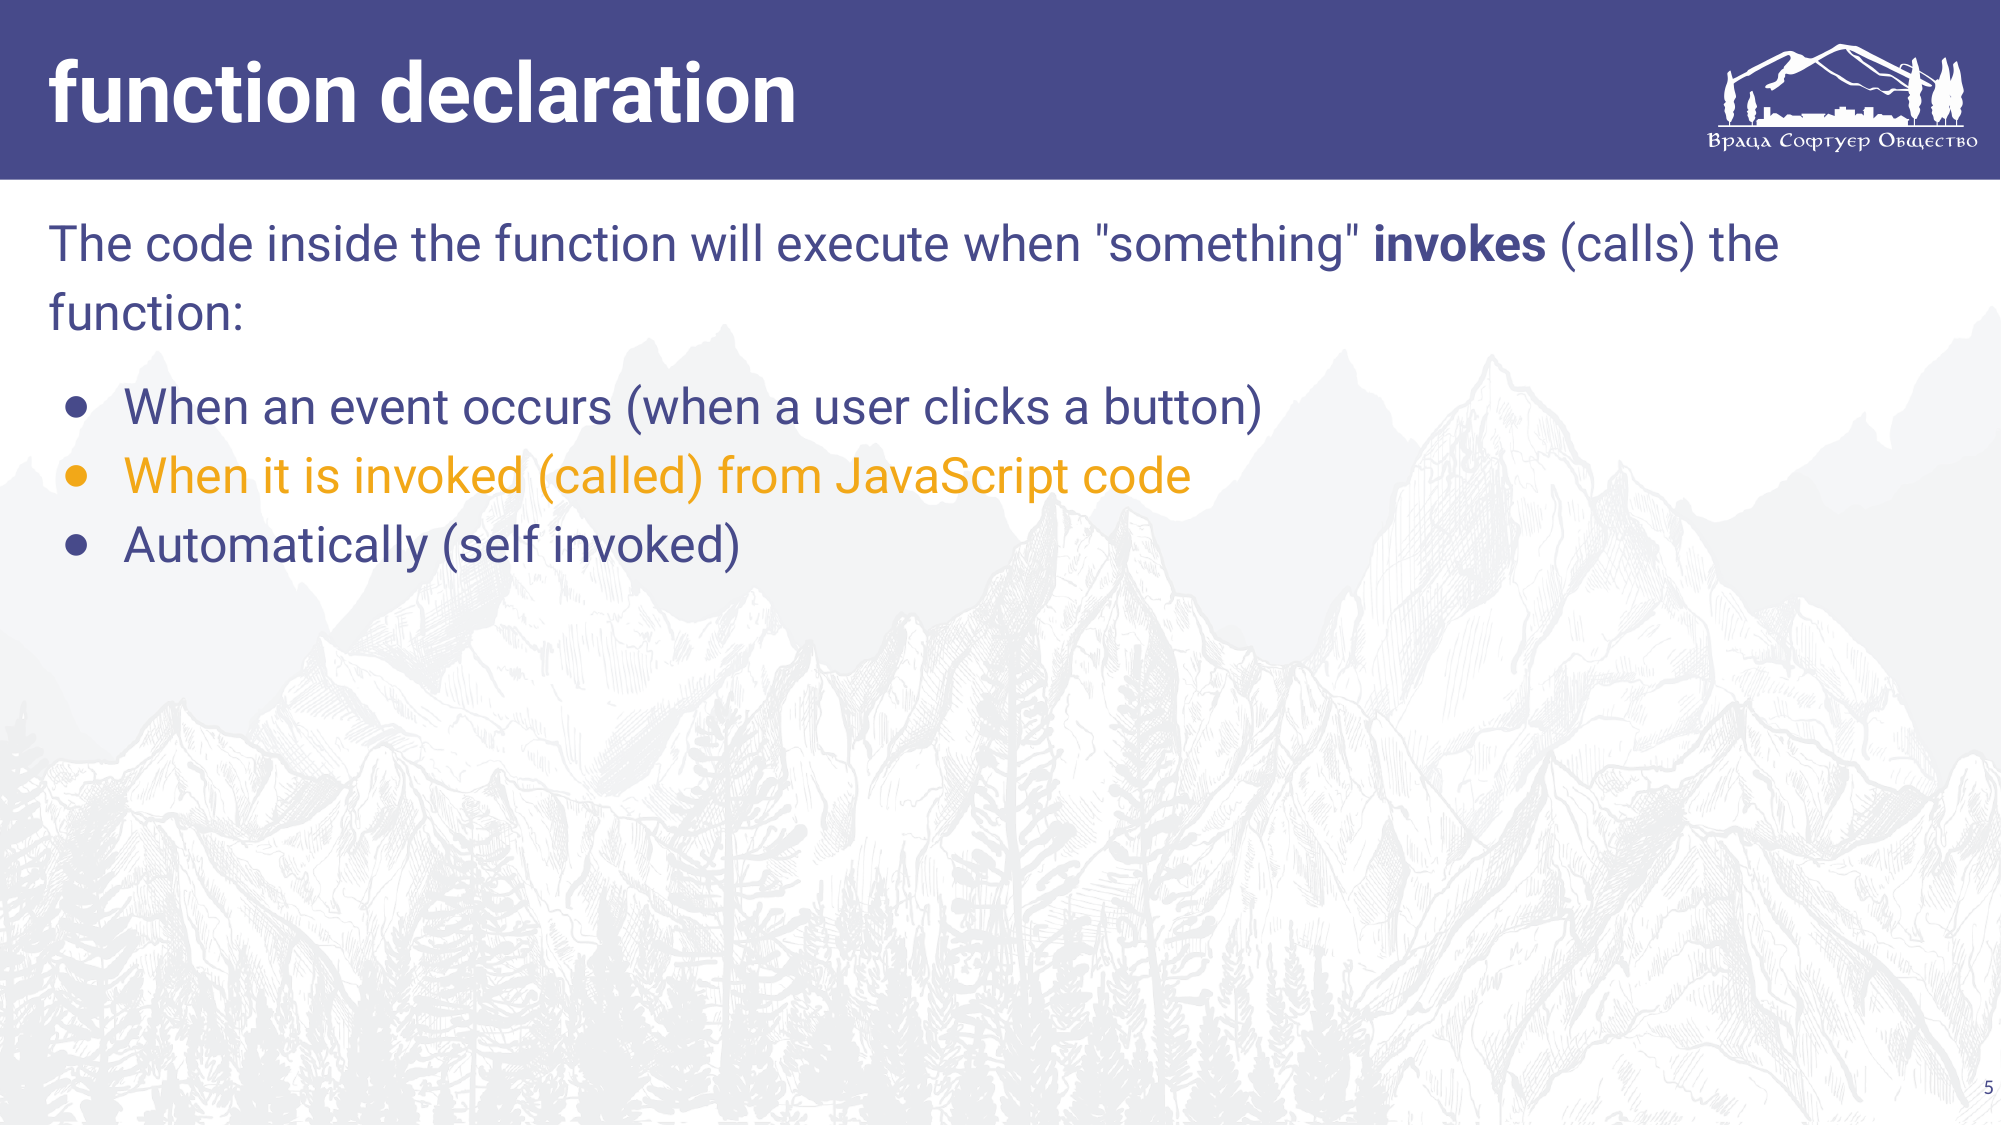

# function declaration
The code inside the function will execute when "something" invokes (calls) the function:
When an event occurs (when a user clicks a button)
When it is invoked (called) from JavaScript code
Automatically (self invoked)

5